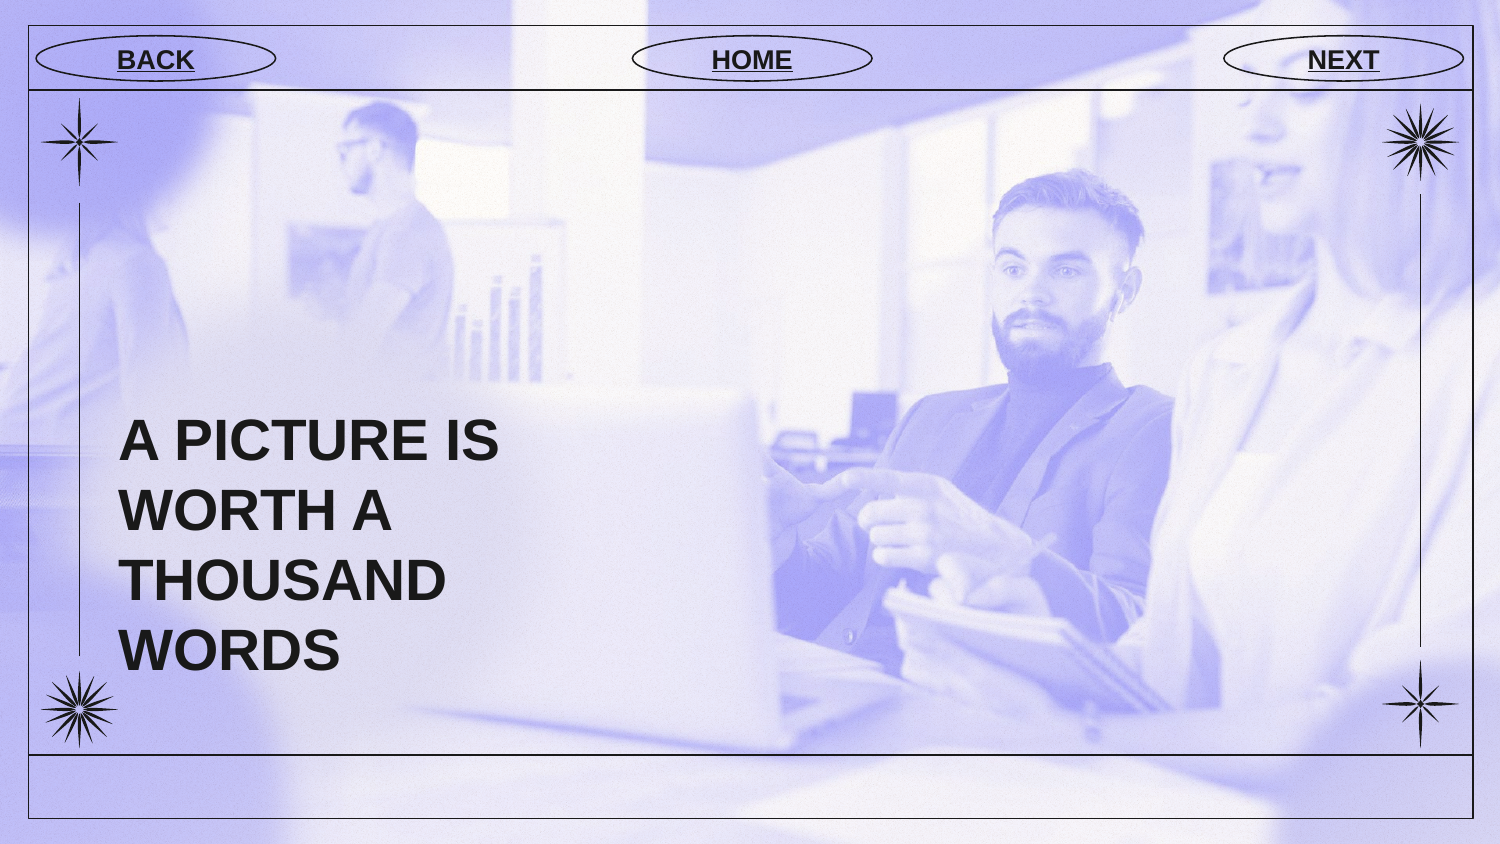

BACK
HOME
NEXT
# A PICTURE IS WORTH A THOUSAND WORDS